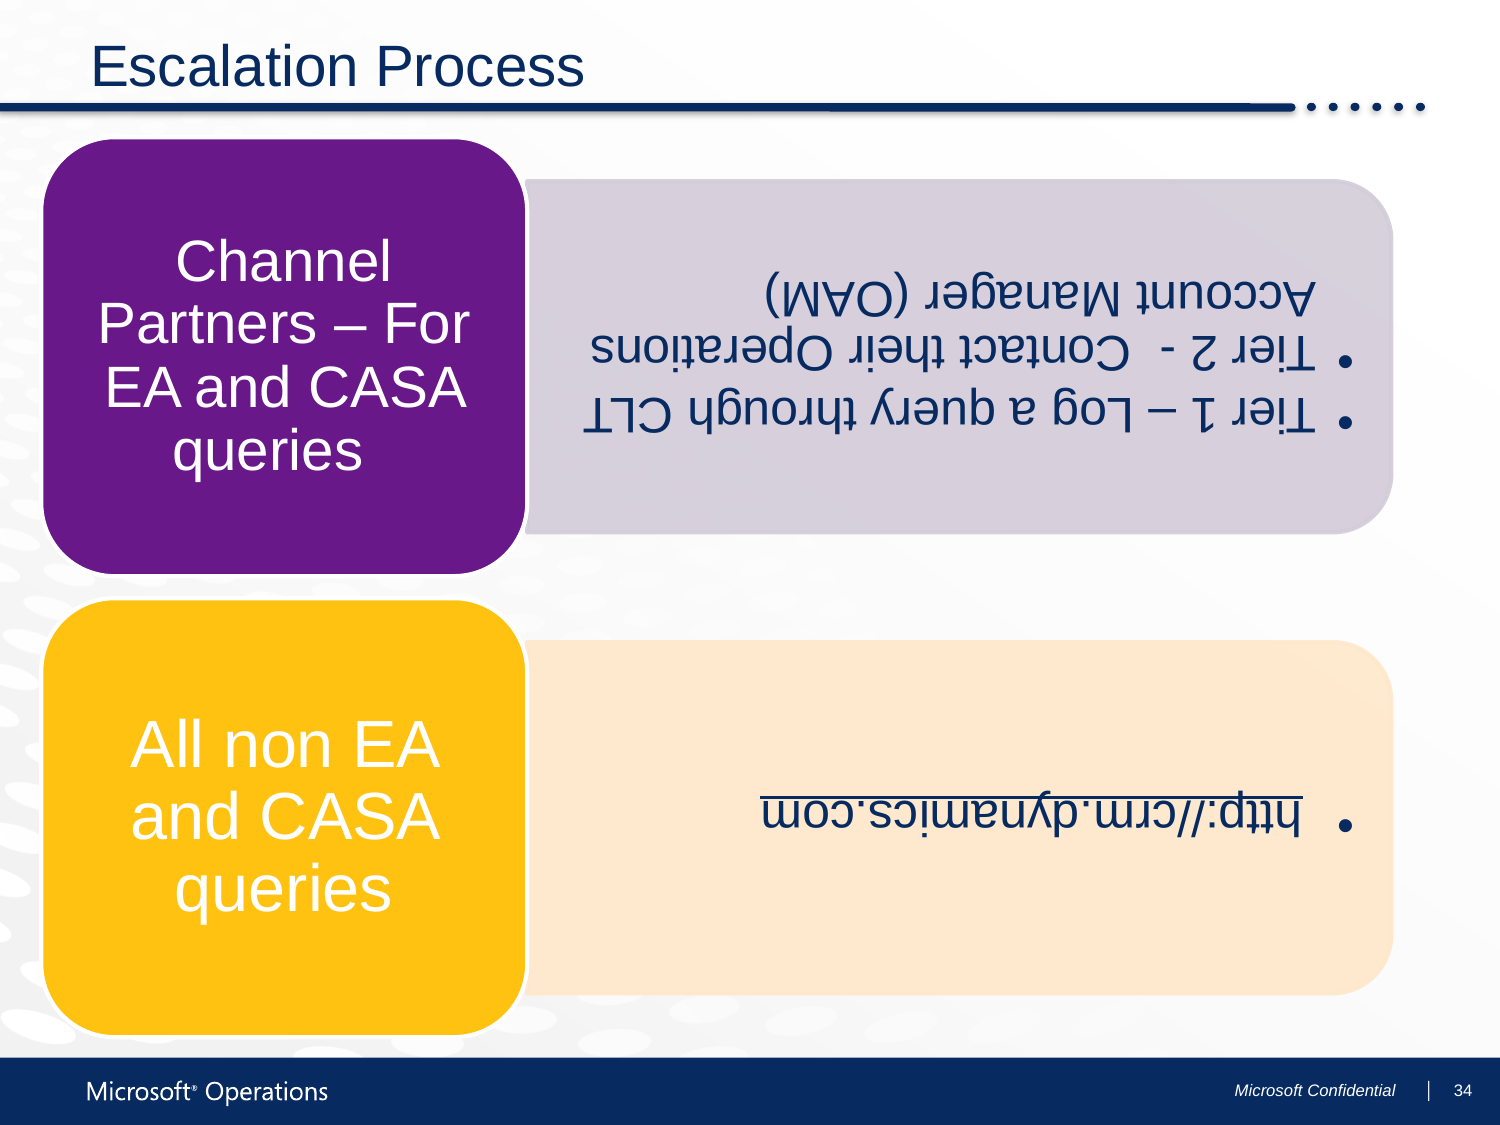

# Escalation Process
Tier 1 – Log a query through CLT
Tier 2 -  Contact their Operations Account Manager (OAM)
Channel Partners – For EA and CASA queries
 http://crm.dynamics.com
All non EA and CASA queries